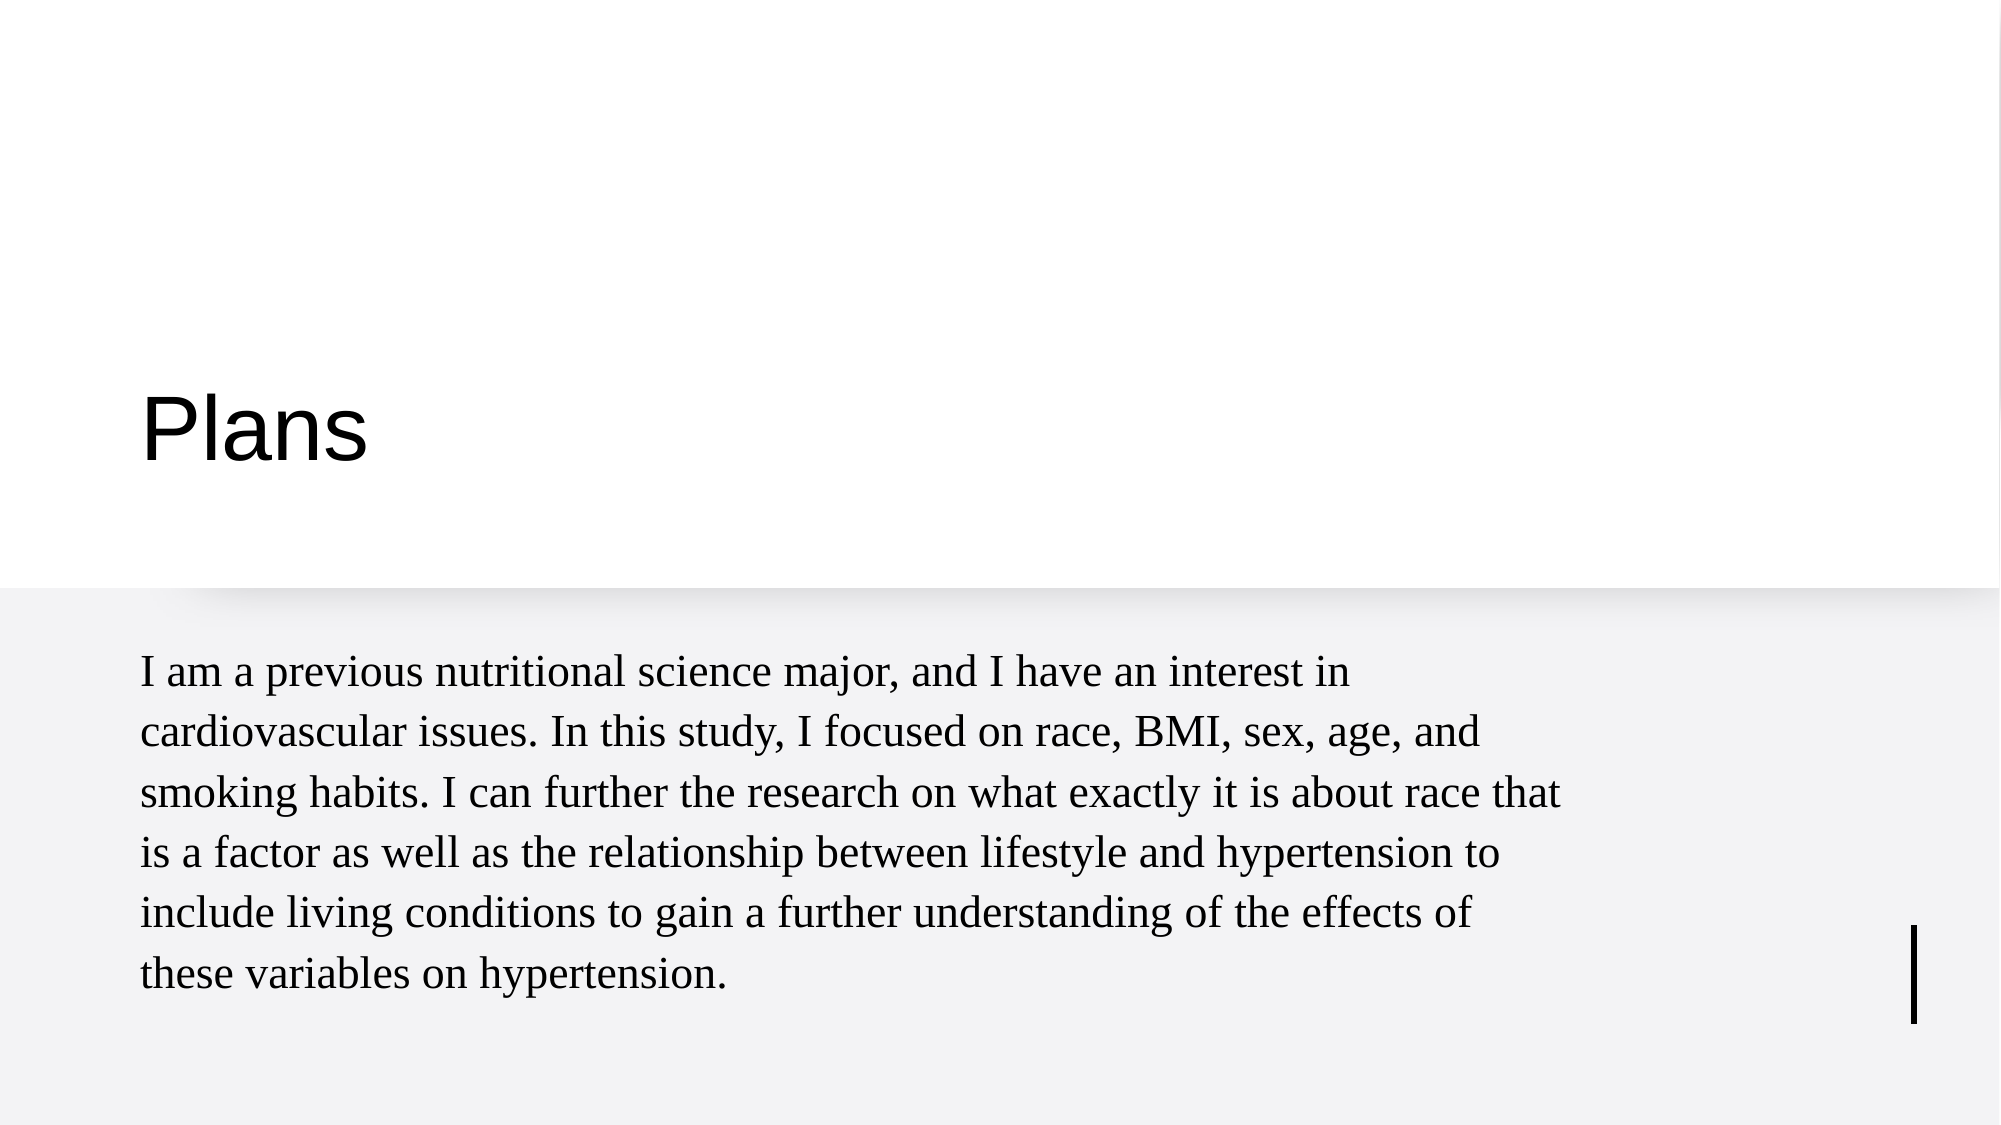

# Plans
I am a previous nutritional science major, and I have an interest in cardiovascular issues. In this study, I focused on race, BMI, sex, age, and smoking habits. I can further the research on what exactly it is about race that is a factor as well as the relationship between lifestyle and hypertension to include living conditions to gain a further understanding of the effects of these variables on hypertension.